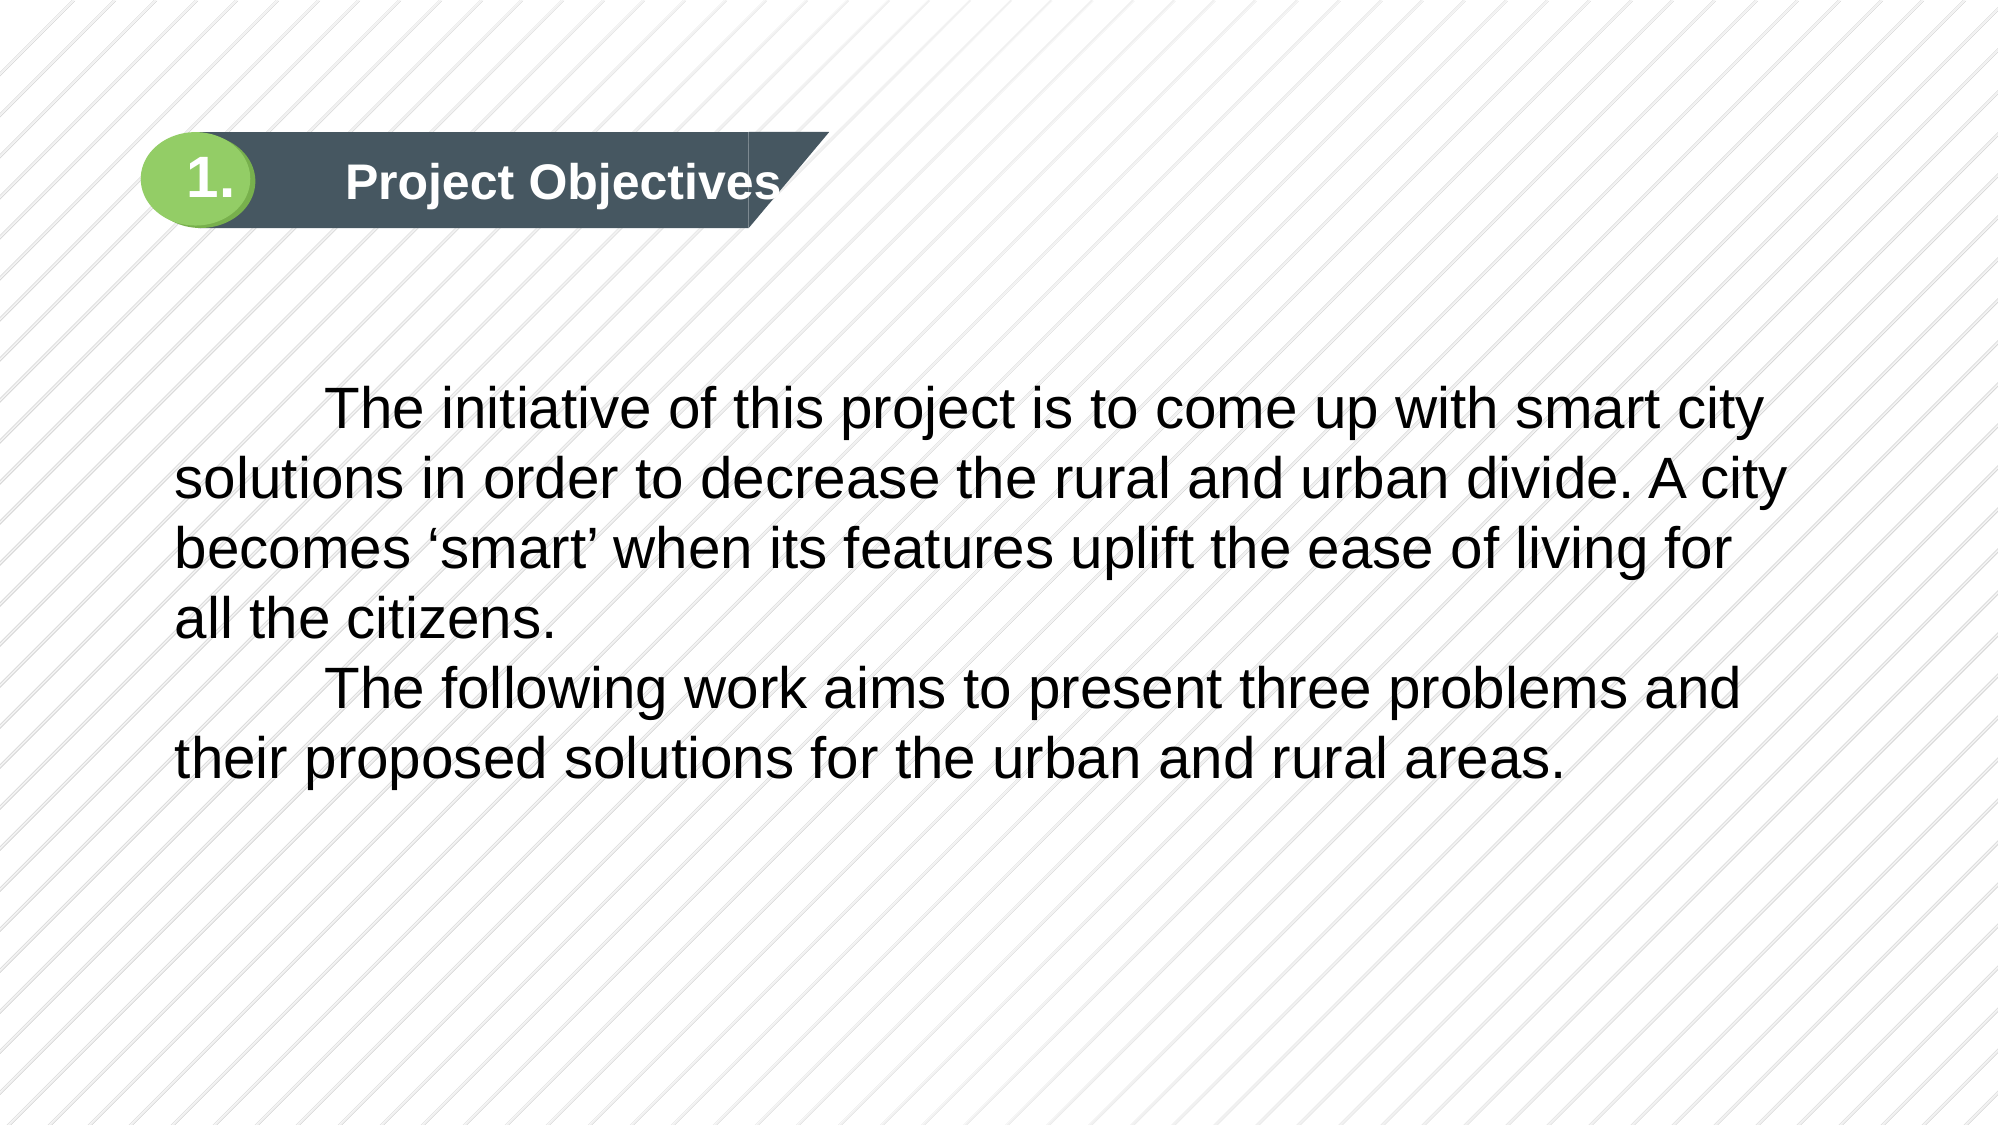

1.

Project Objectives
	The initiative of this project is to come up with smart city solutions in order to decrease the rural and urban divide. A city becomes ‘smart’ when its features uplift the ease of living for all the citizens.
	The following work aims to present three problems and their proposed solutions for the urban and rural areas.